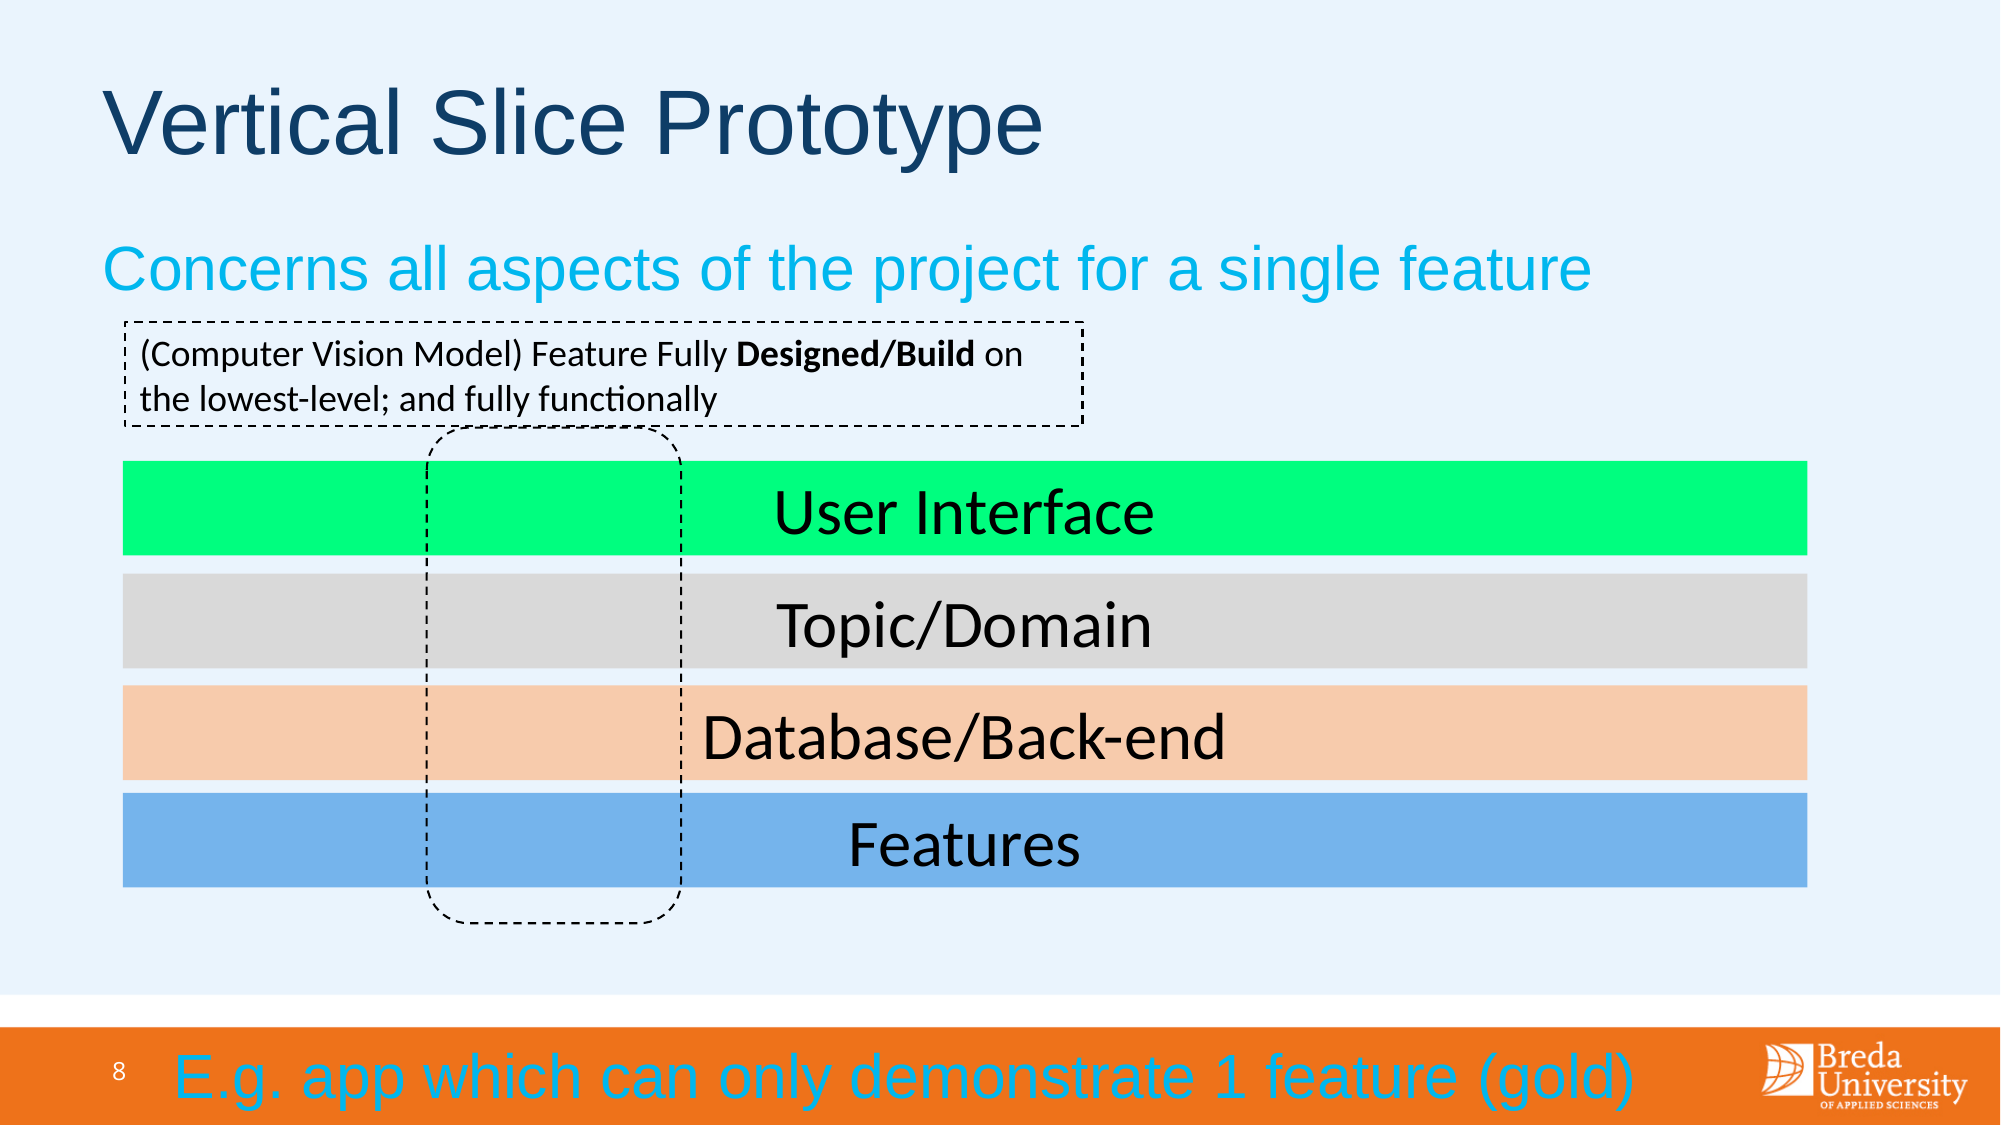

# Vertical Slice Prototype
Concerns all aspects of the project for a single feature
(Computer Vision Model) Feature Fully Designed/Build on the lowest-level; and fully functionally

User Interface
Topic/Domain
Database/Back-end
Features
E.g. app which can only demonstrate 1 feature (gold)
8